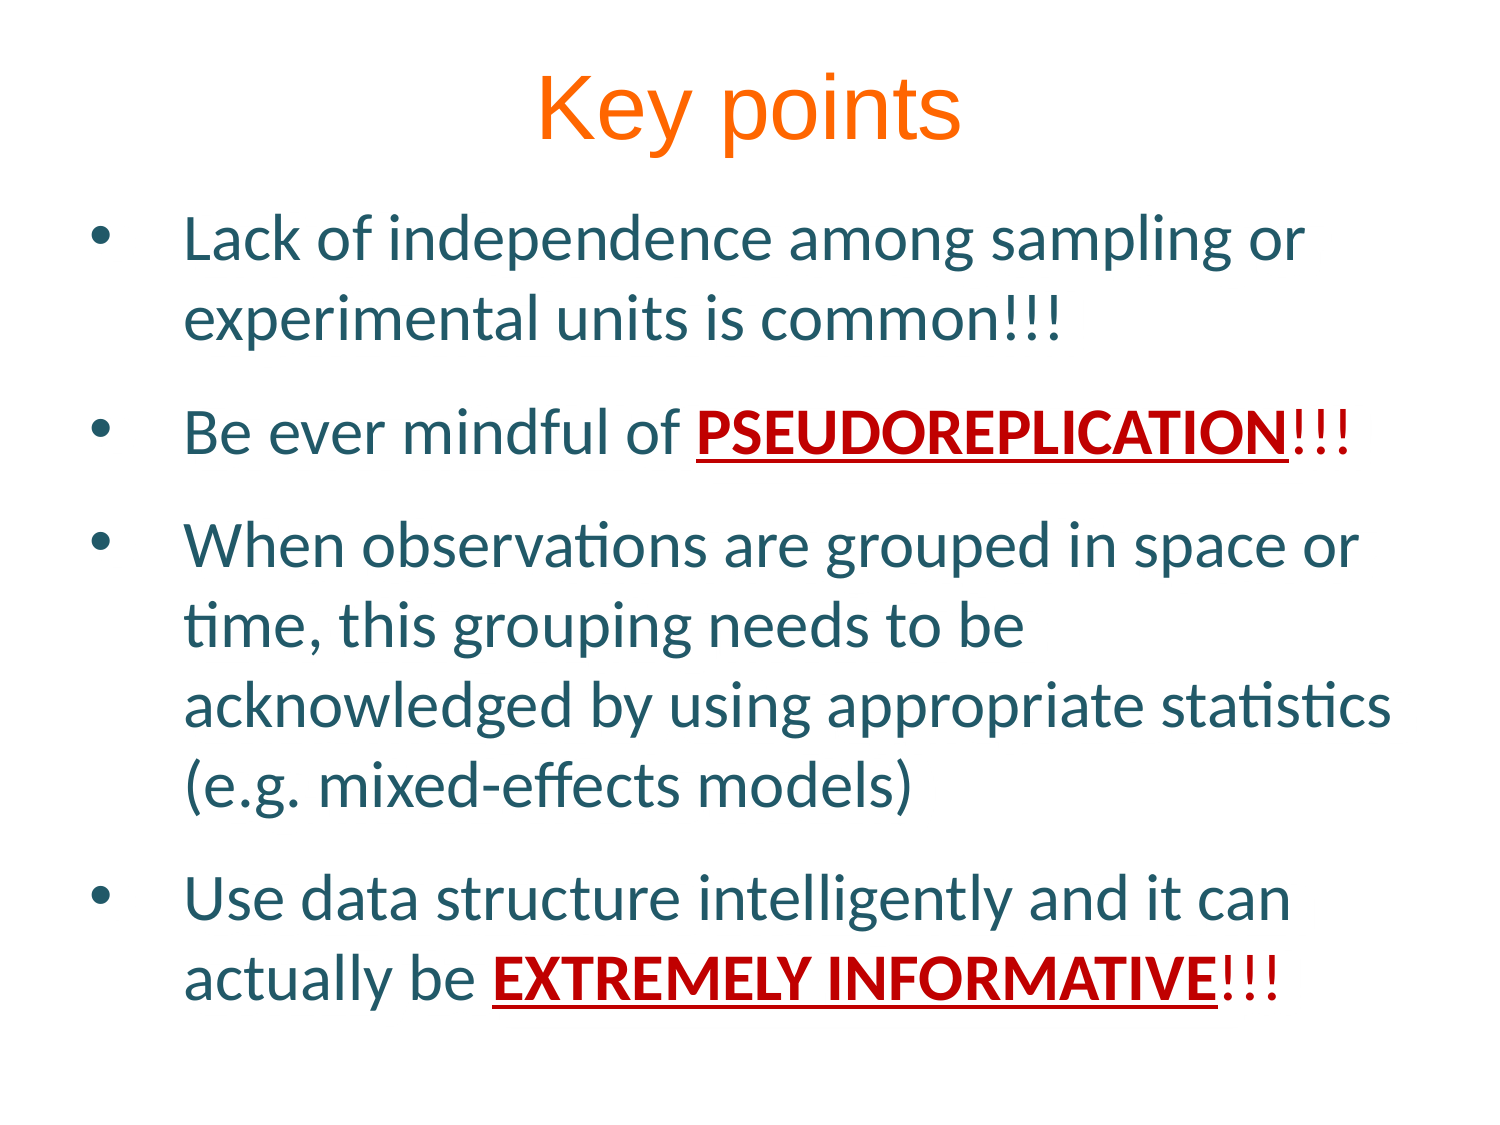

Key points
Lack of independence among sampling or experimental units is common!!!
Be ever mindful of PSEUDOREPLICATION!!!
When observations are grouped in space or time, this grouping needs to be acknowledged by using appropriate statistics (e.g. mixed-effects models)
Use data structure intelligently and it can actually be EXTREMELY INFORMATIVE!!!